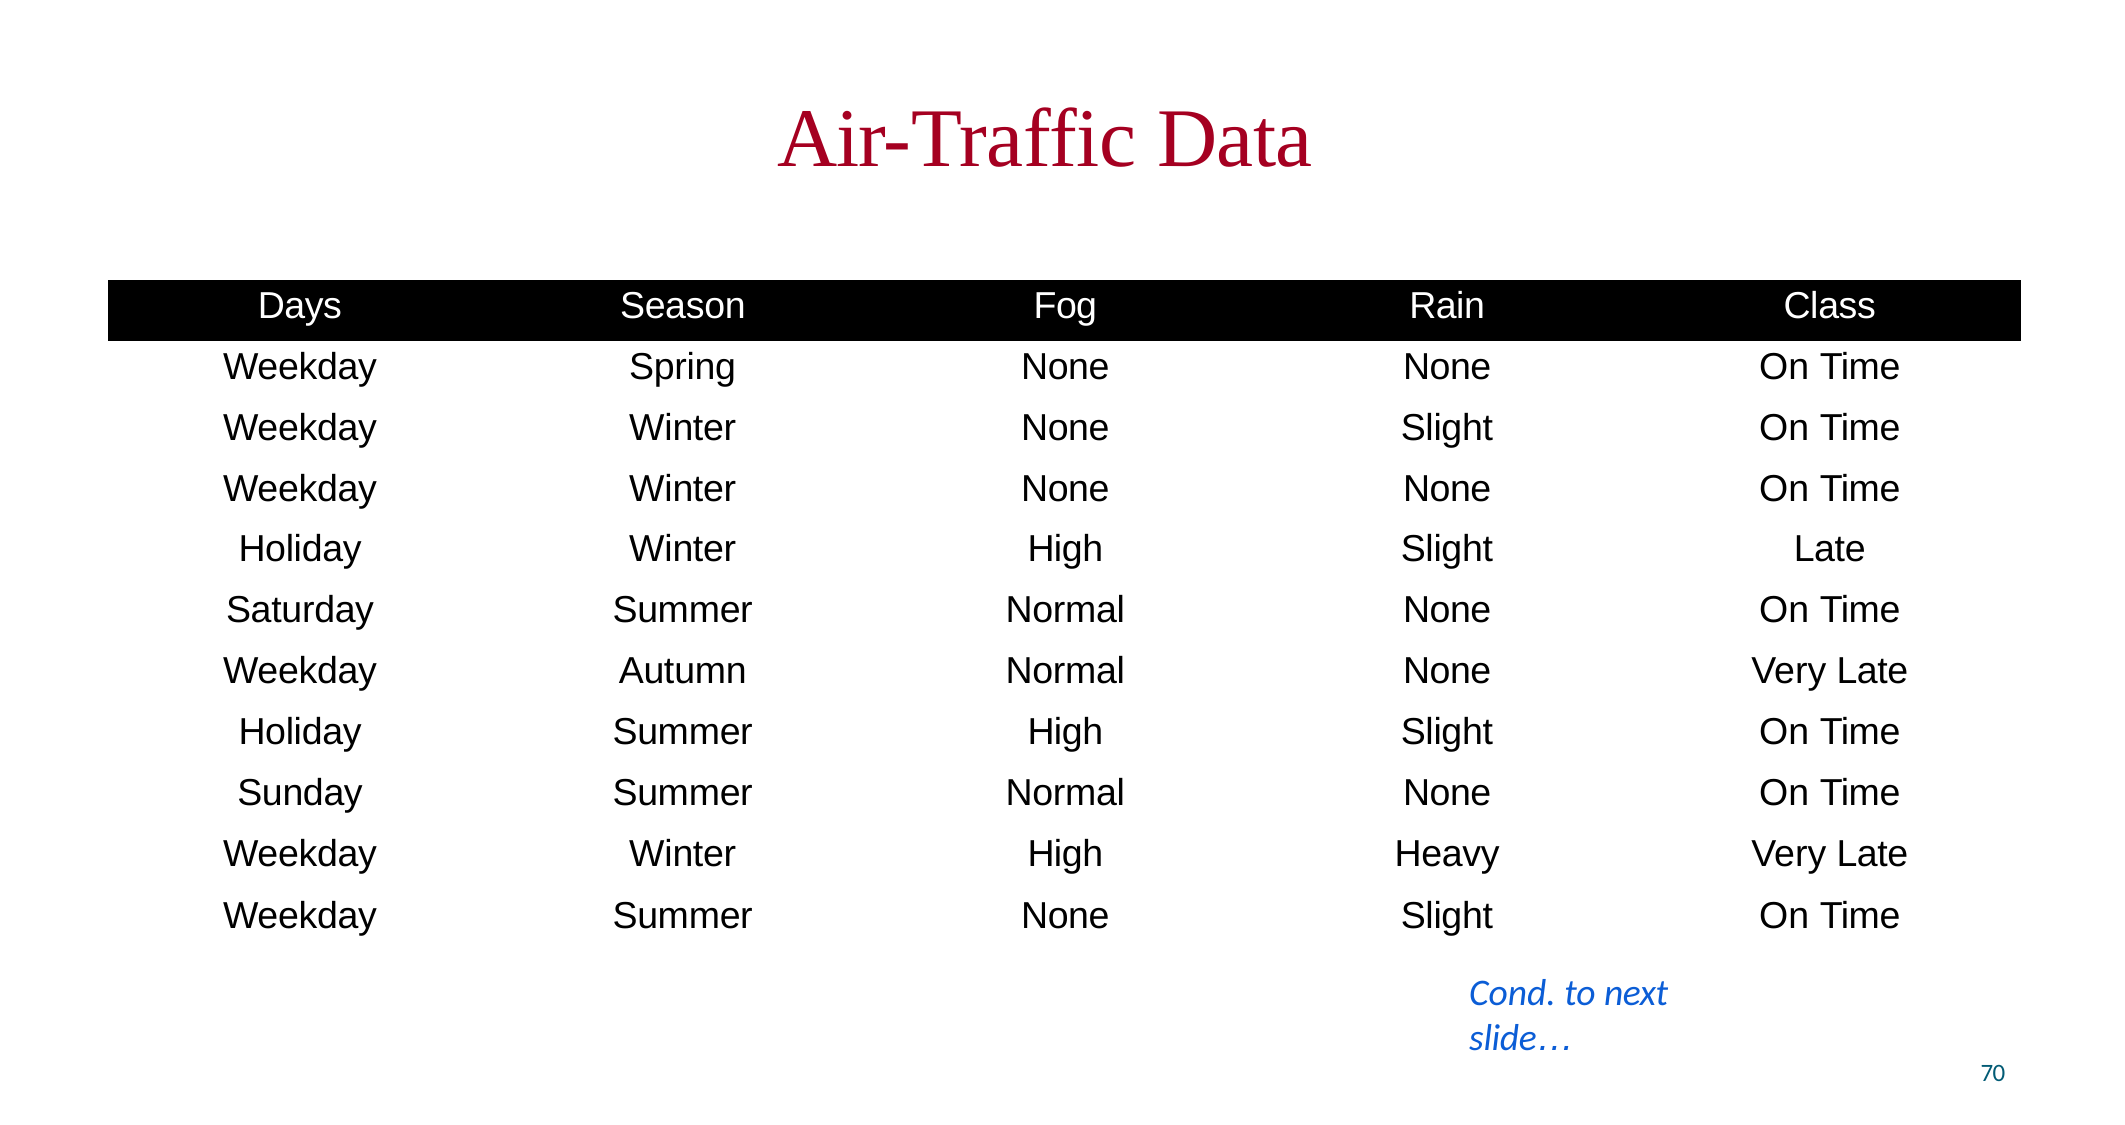

# Air-Traffic Data
| Days | Season | Fog | Rain | Class |
| --- | --- | --- | --- | --- |
| Weekday | Spring | None | None | On Time |
| Weekday | Winter | None | Slight | On Time |
| Weekday | Winter | None | None | On Time |
| Holiday | Winter | High | Slight | Late |
| Saturday | Summer | Normal | None | On Time |
| Weekday | Autumn | Normal | None | Very Late |
| Holiday | Summer | High | Slight | On Time |
| Sunday | Summer | Normal | None | On Time |
| Weekday | Winter | High | Heavy | Very Late |
| Weekday | Summer | None | Slight | On Time |
Cond. to next slide…
70